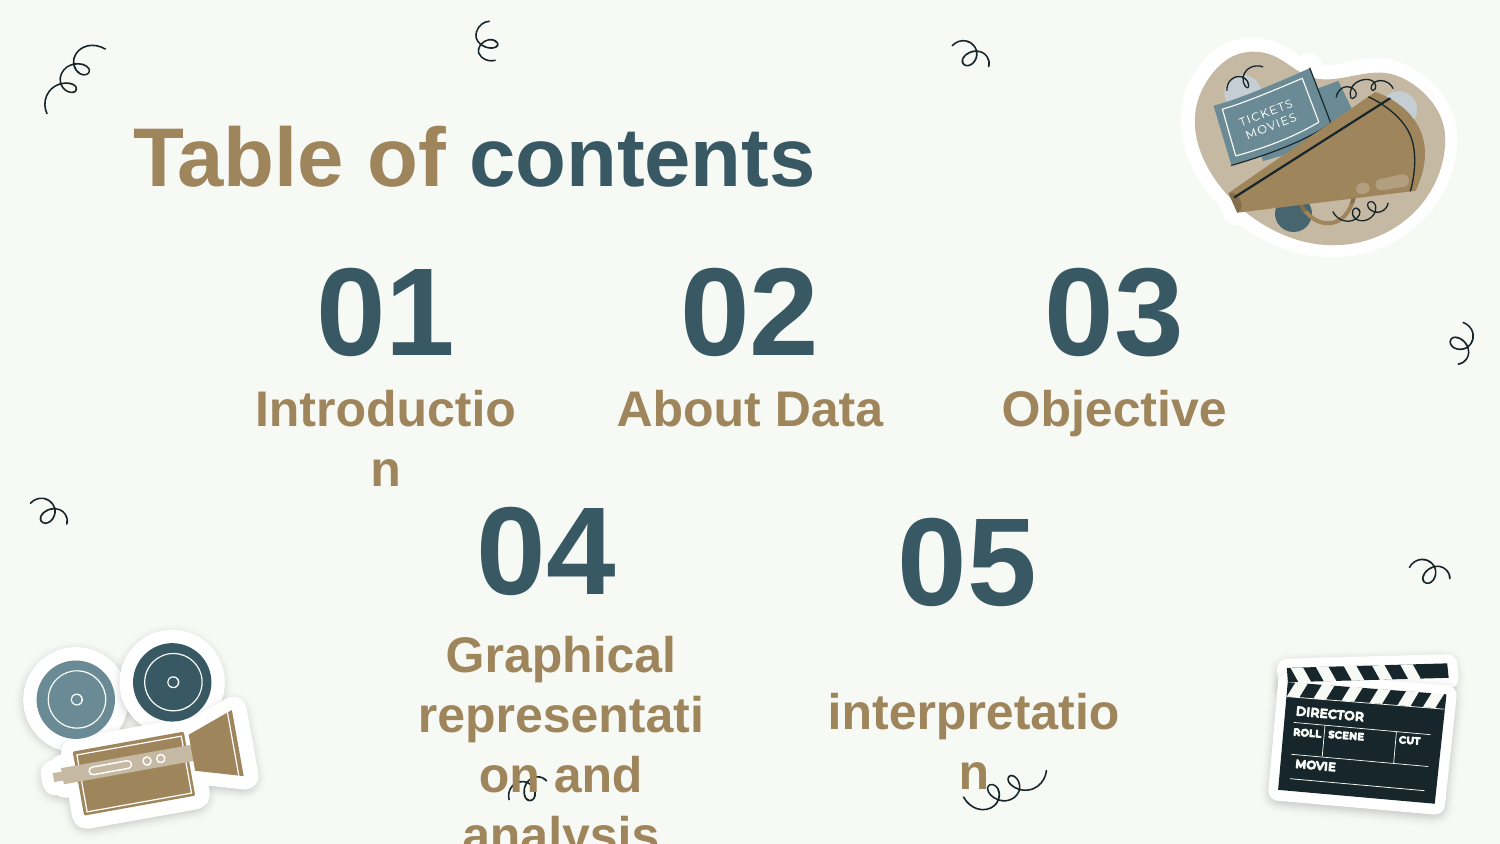

Table of contents
# 01
02
03
Introduction
About Data

Objective
04
05
 interpretation
Graphical representation and analysis